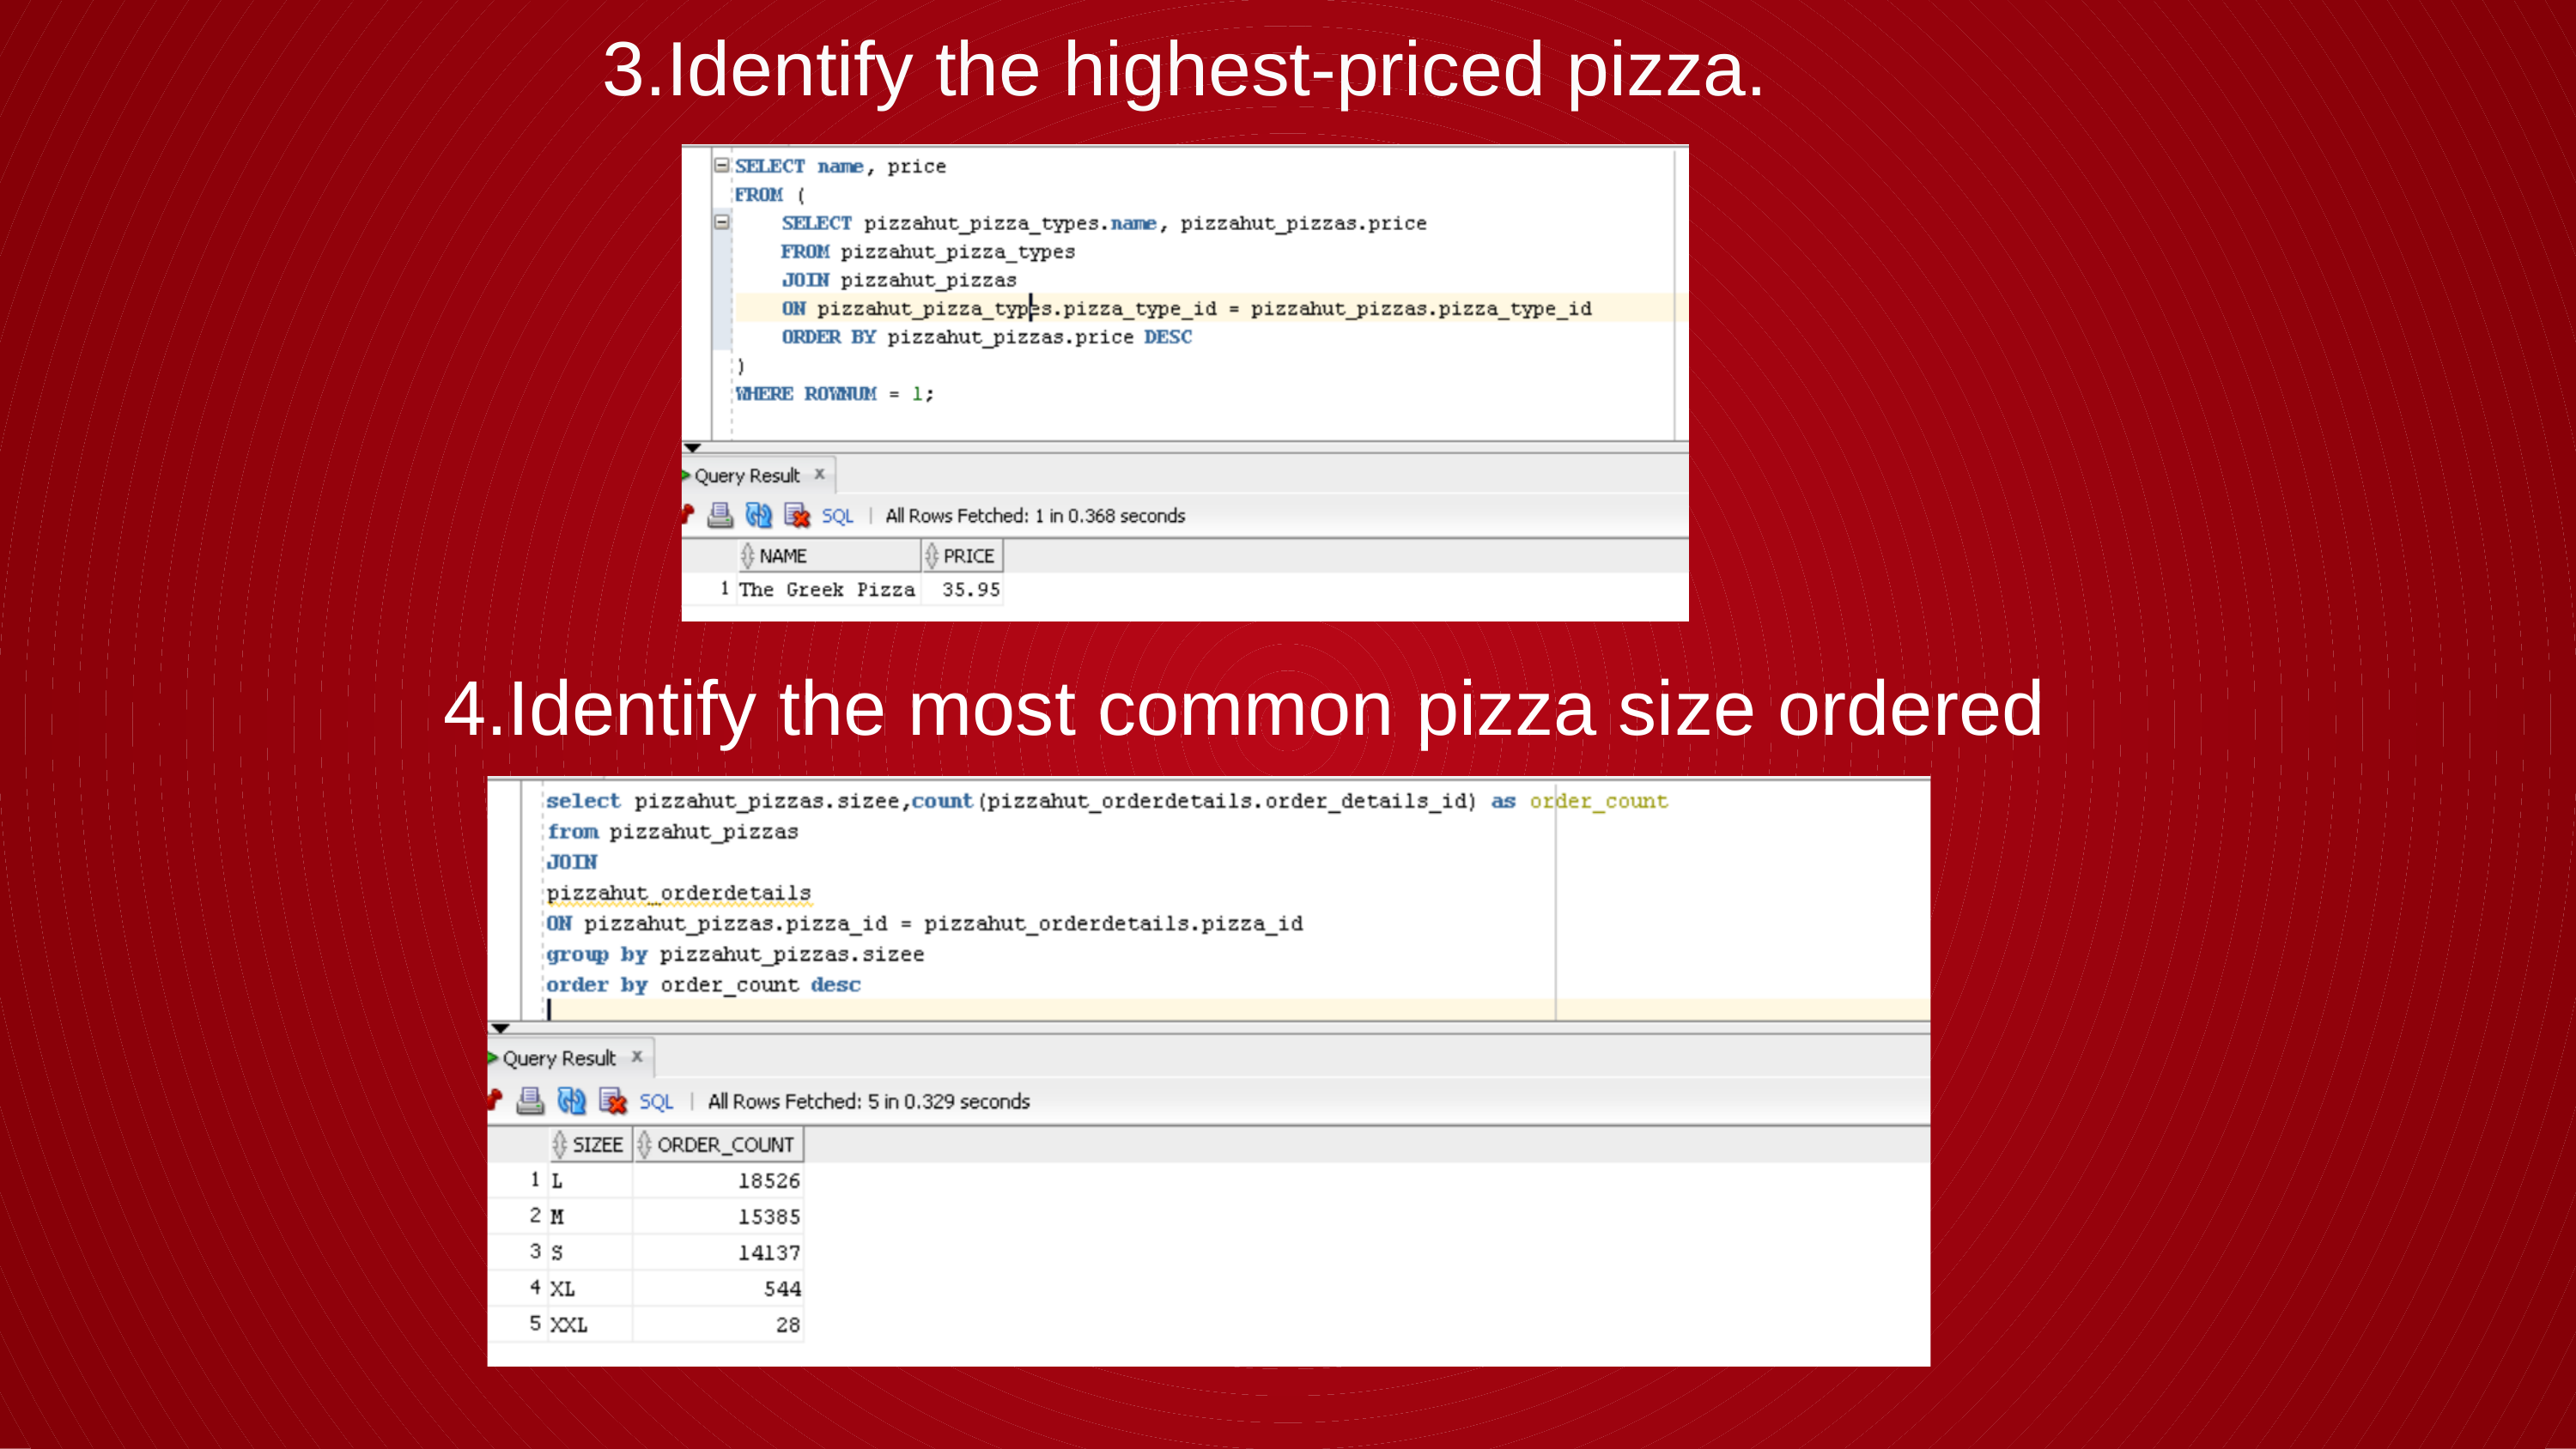

3.Identify the highest-priced pizza.

4.Identify the most common pizza size ordered